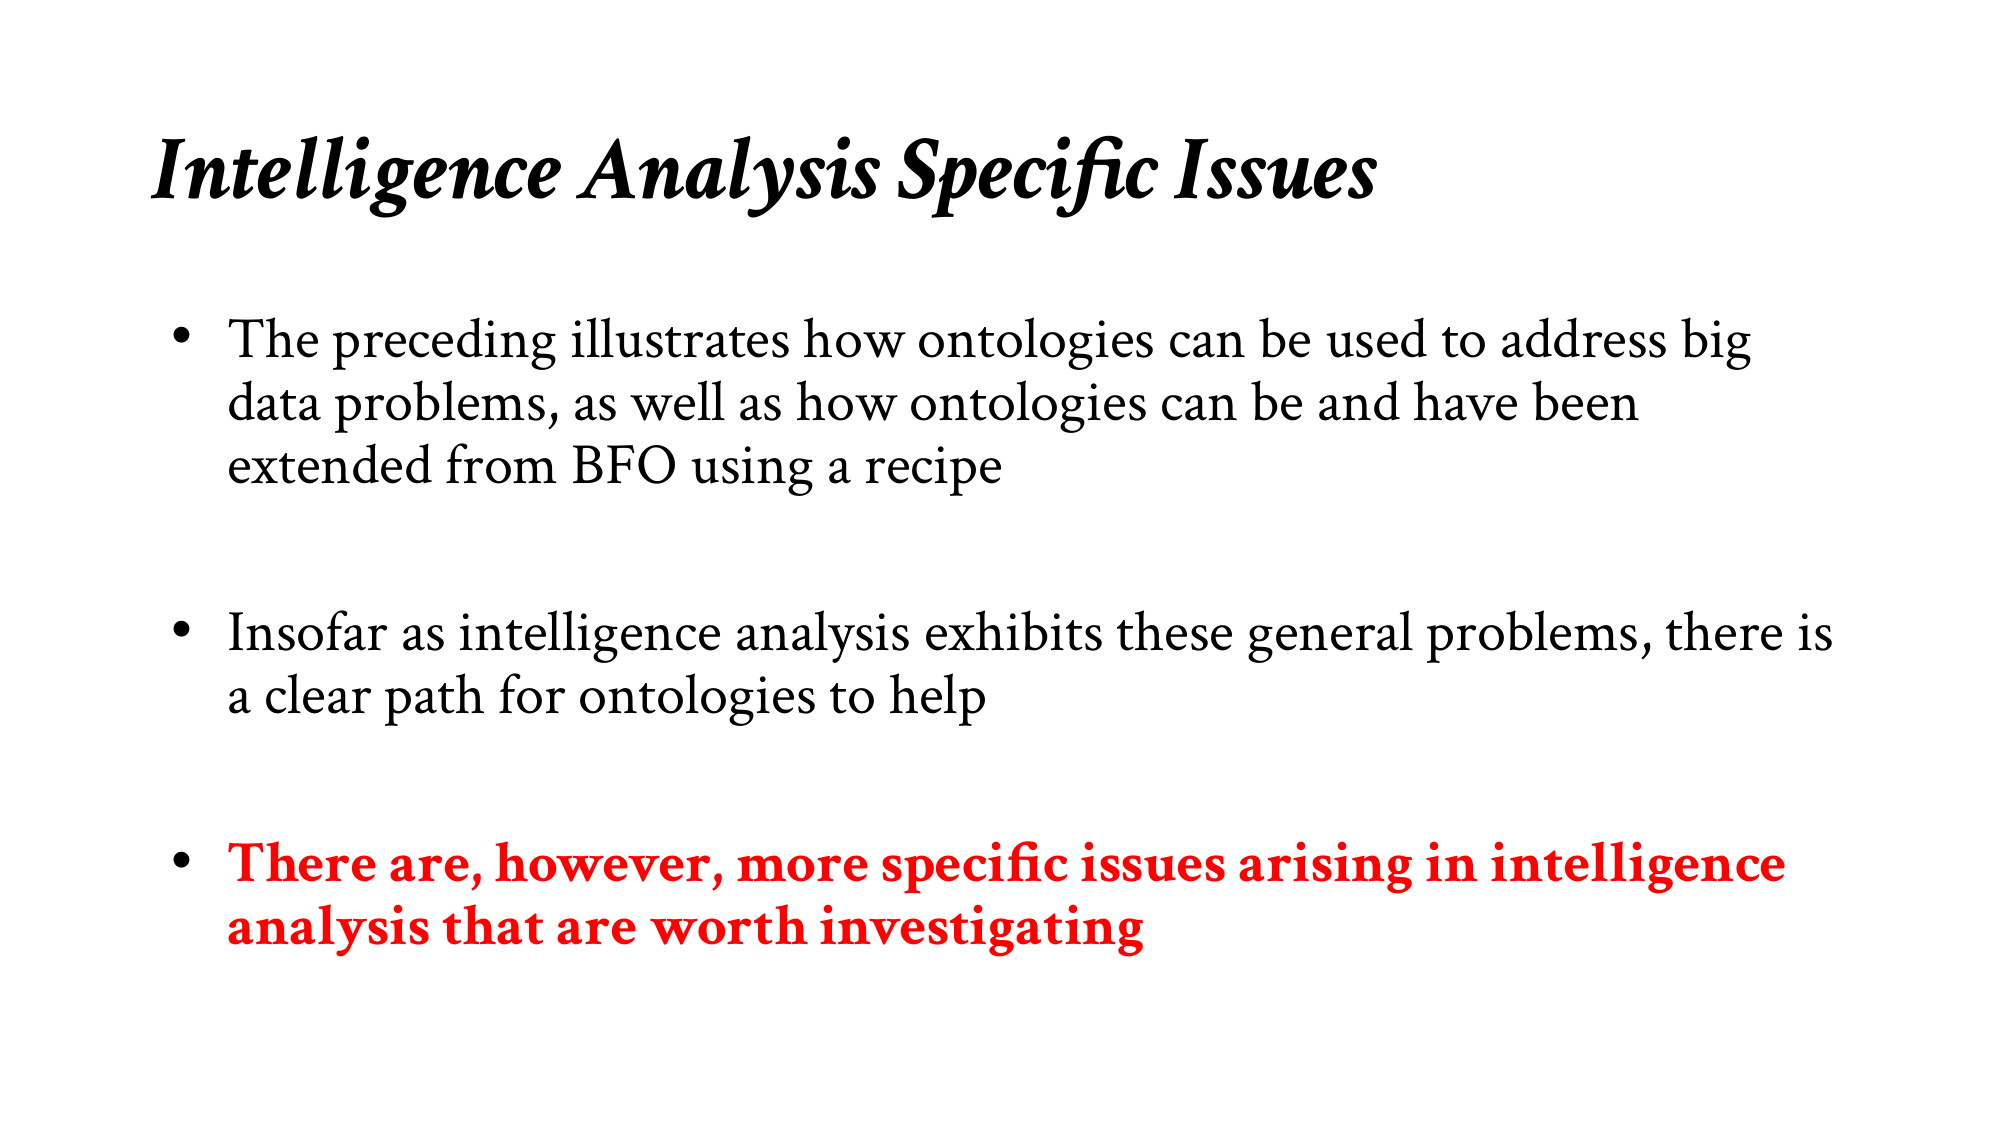

# Intelligence Analysis Specific Issues
The preceding illustrates how ontologies can be used to address big data problems, as well as how ontologies can be and have been extended from BFO using a recipe

Insofar as intelligence analysis exhibits these general problems, there is a clear path for ontologies to help

There are, however, more specific issues arising in intelligence analysis that are worth investigating